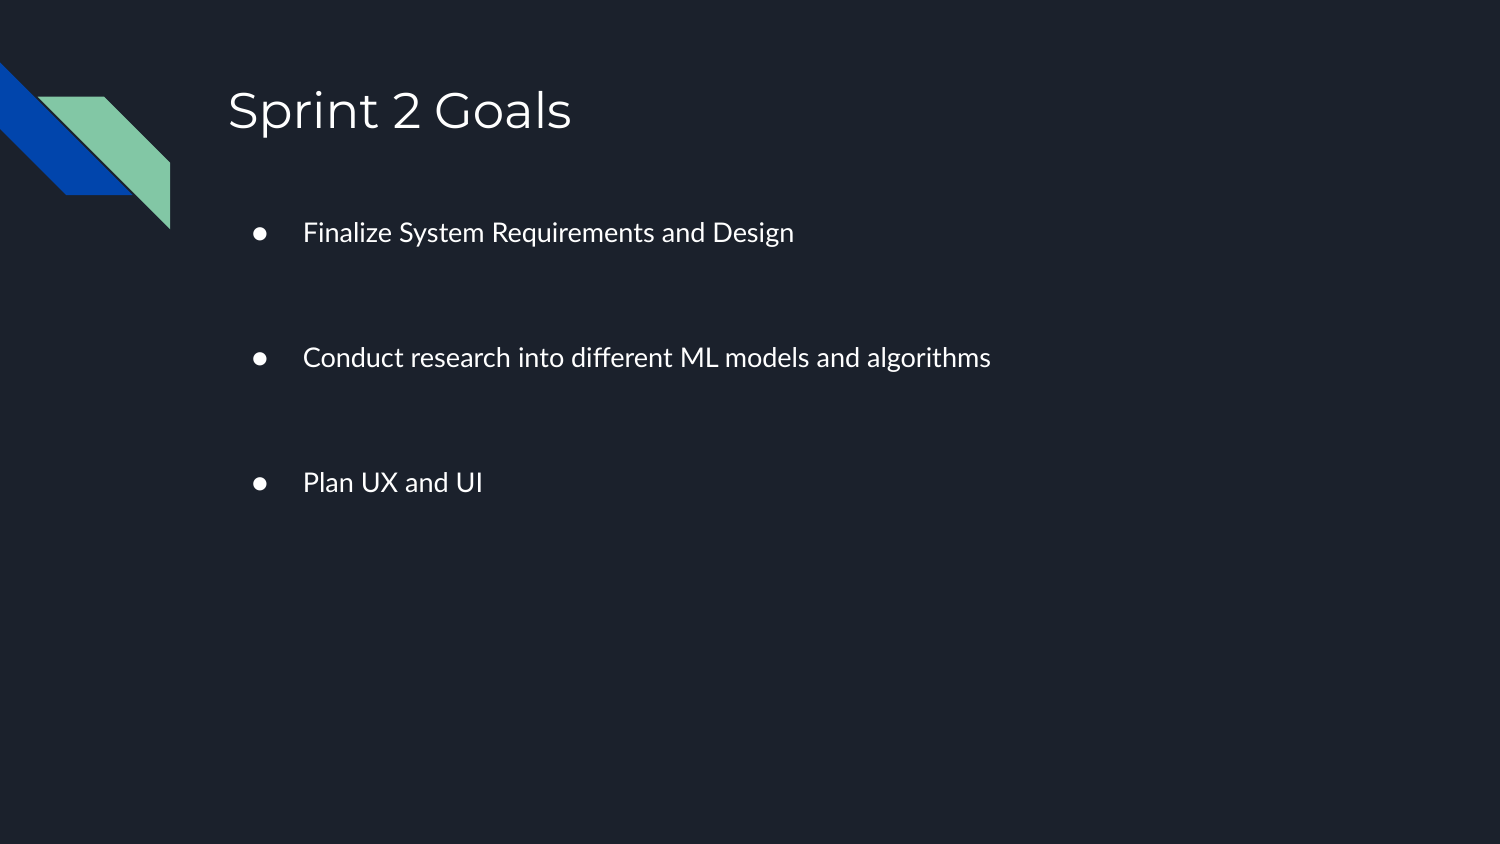

# Sprint 2 Goals
Finalize System Requirements and Design

Conduct research into different ML models and algorithms

Plan UX and UI